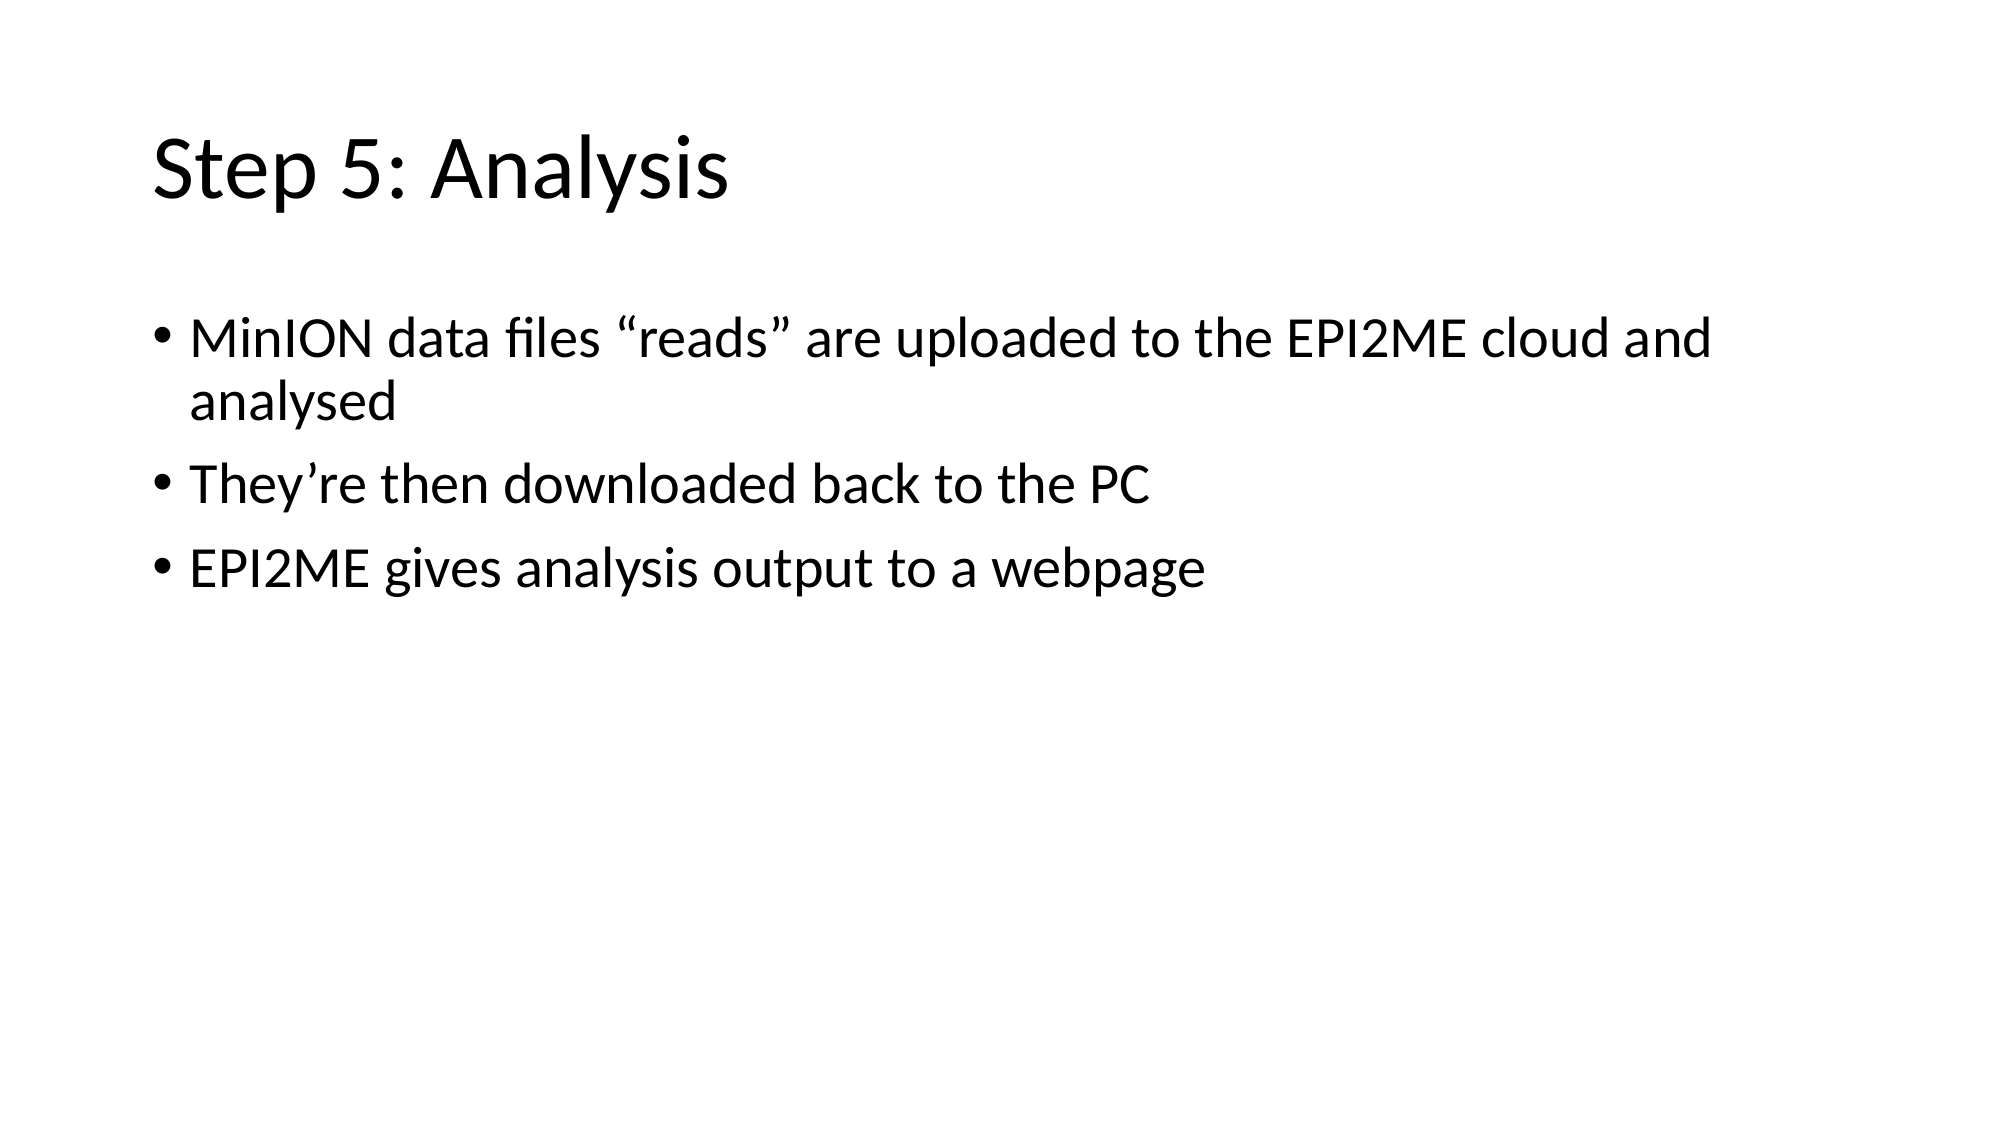

# Step 5: Analysis
MinION data files “reads” are uploaded to the EPI2ME cloud and analysed
They’re then downloaded back to the PC
EPI2ME gives analysis output to a webpage